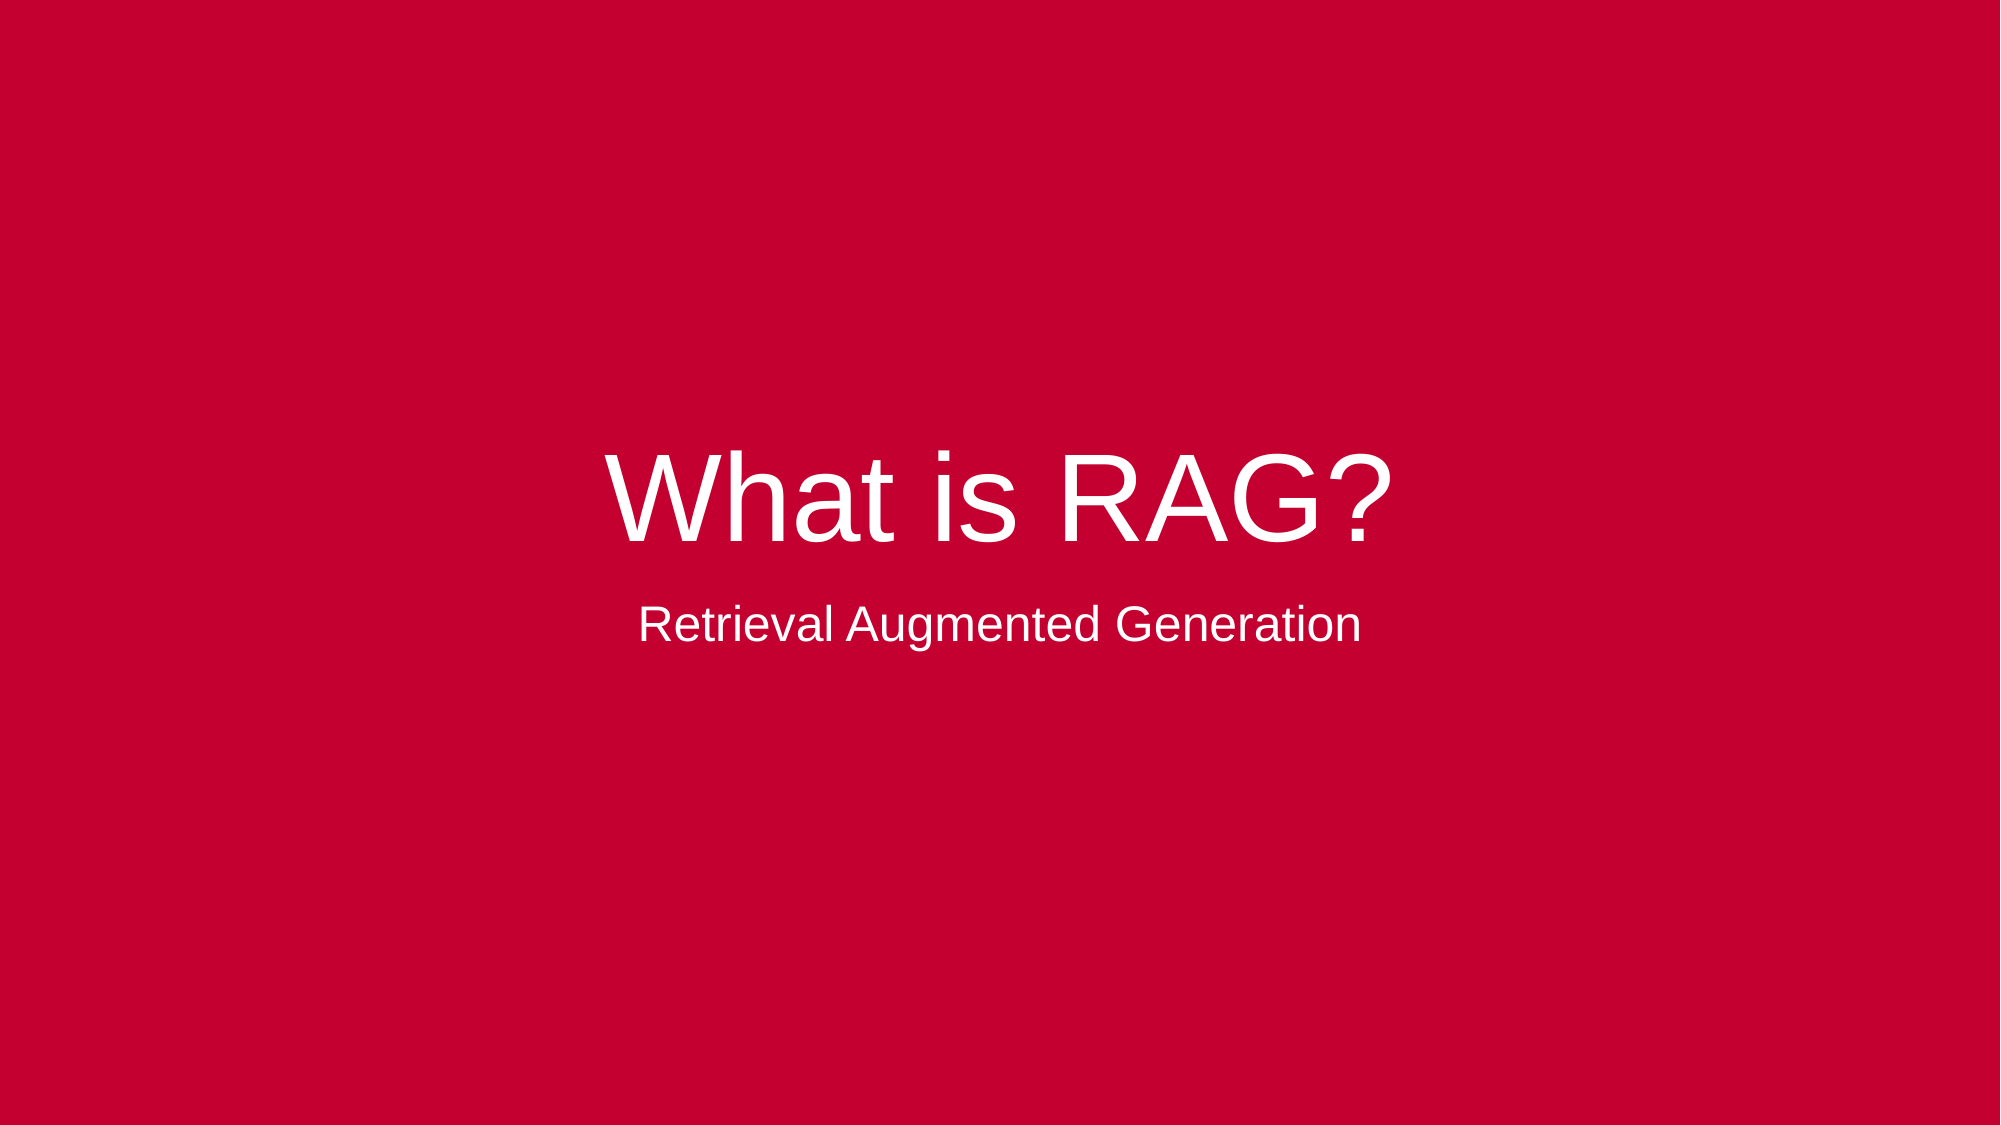

# What is RAG?
Retrieval Augmented Generation